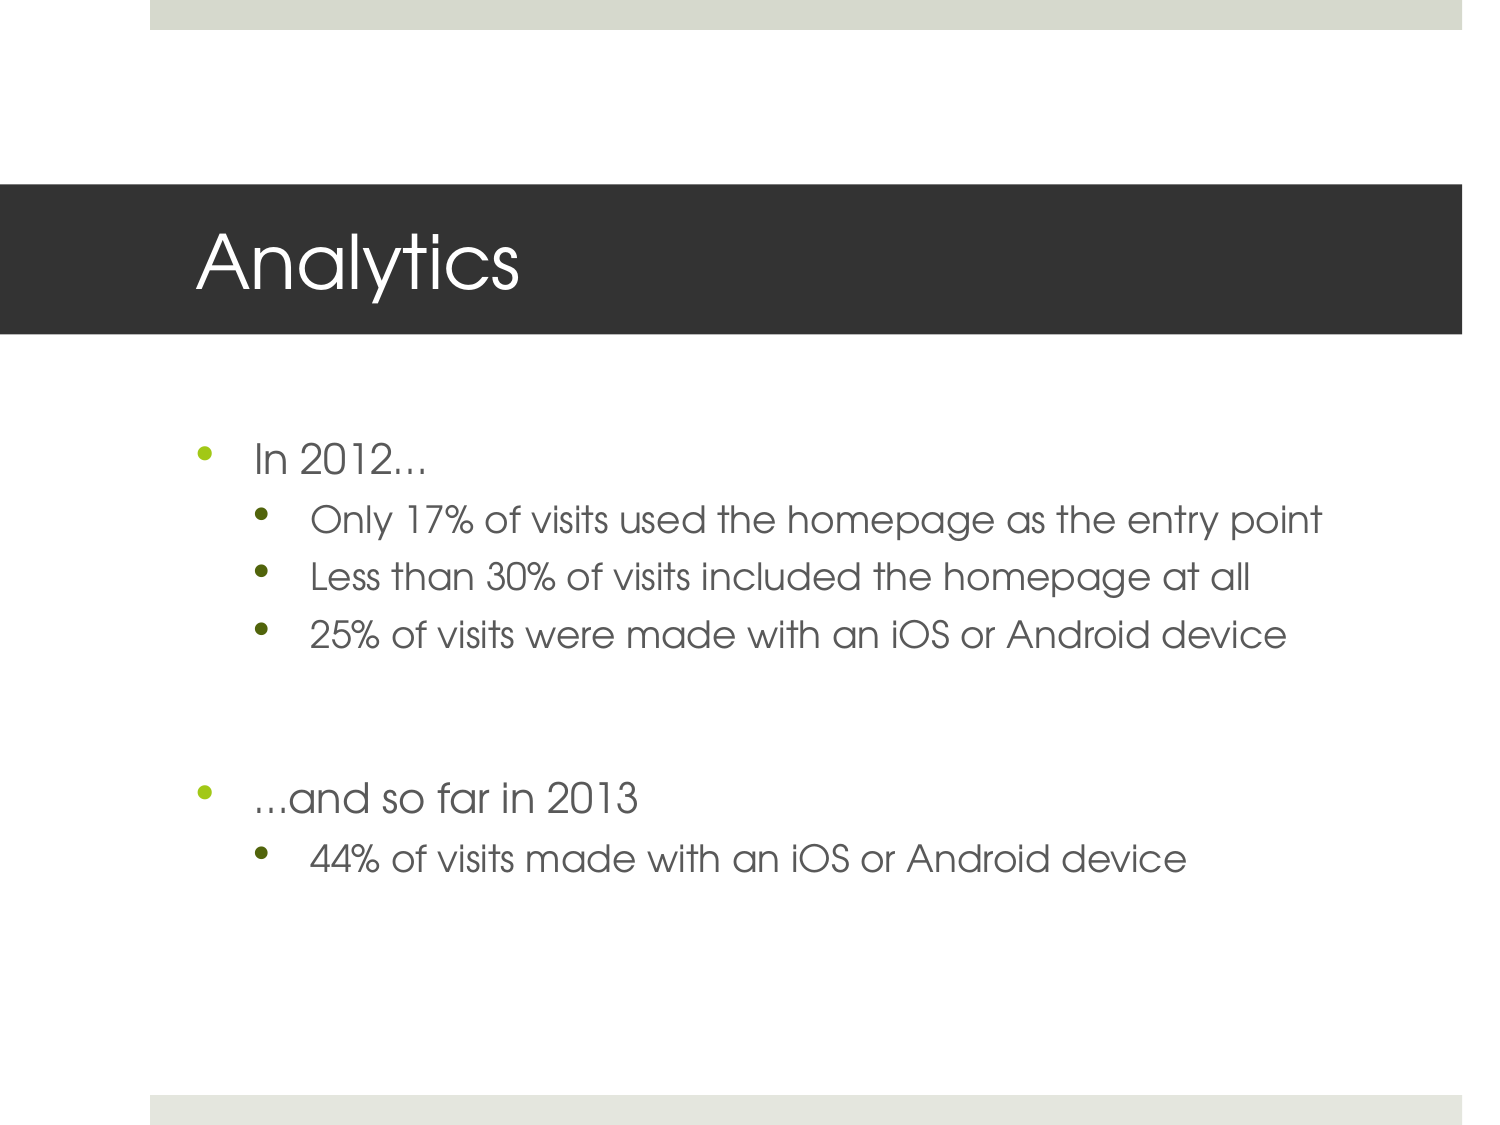

# Analytics
In 2012…
Only 17% of visits used the homepage as the entry point
Less than 30% of visits included the homepage at all
25% of visits were made with an iOS or Android device

…and so far in 2013
44% of visits made with an iOS or Android device